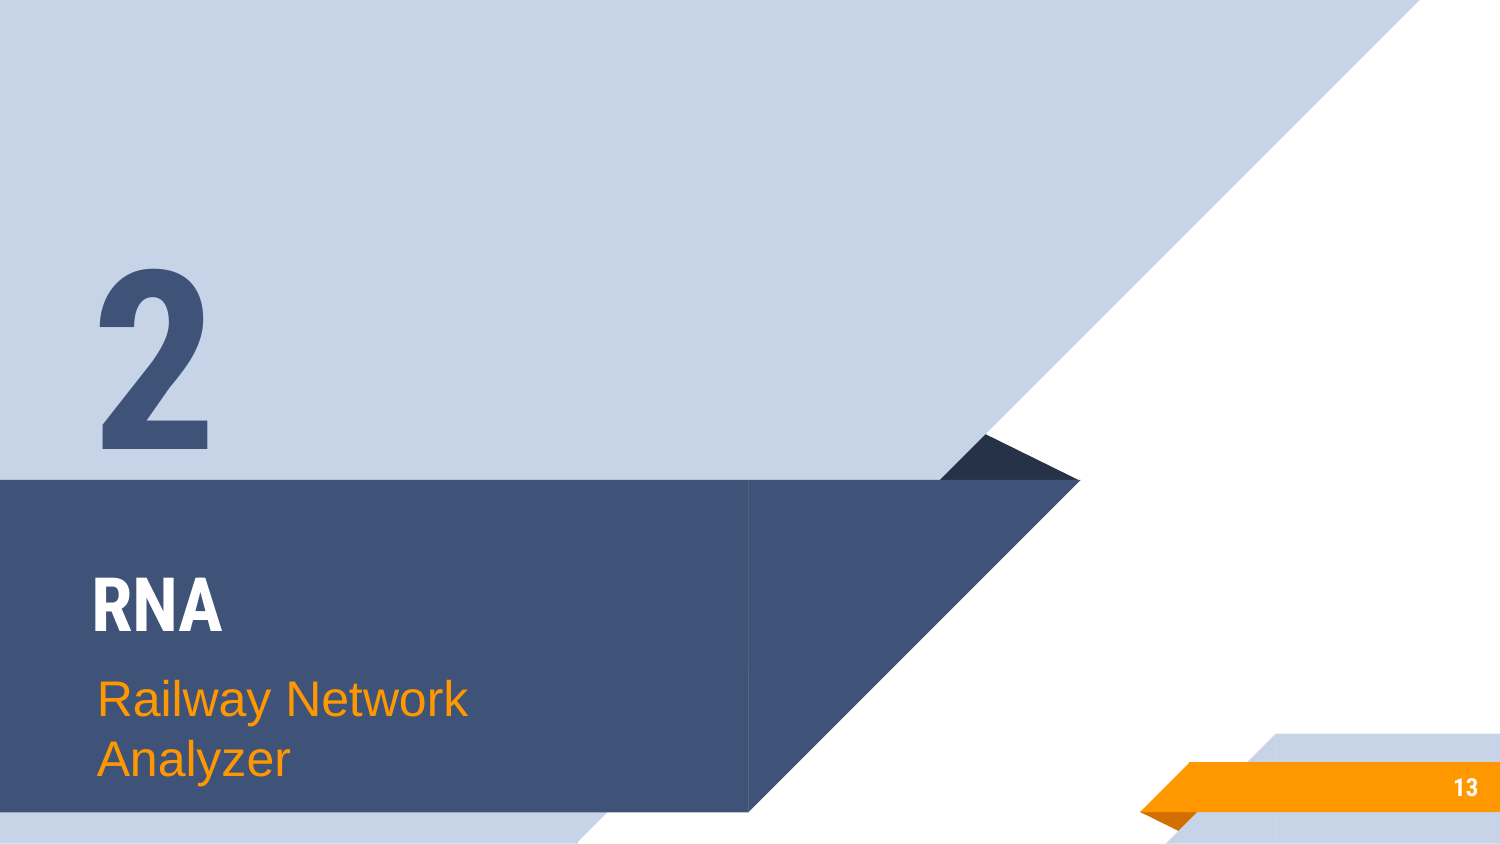

2
# RNA
Railway Network Analyzer
13